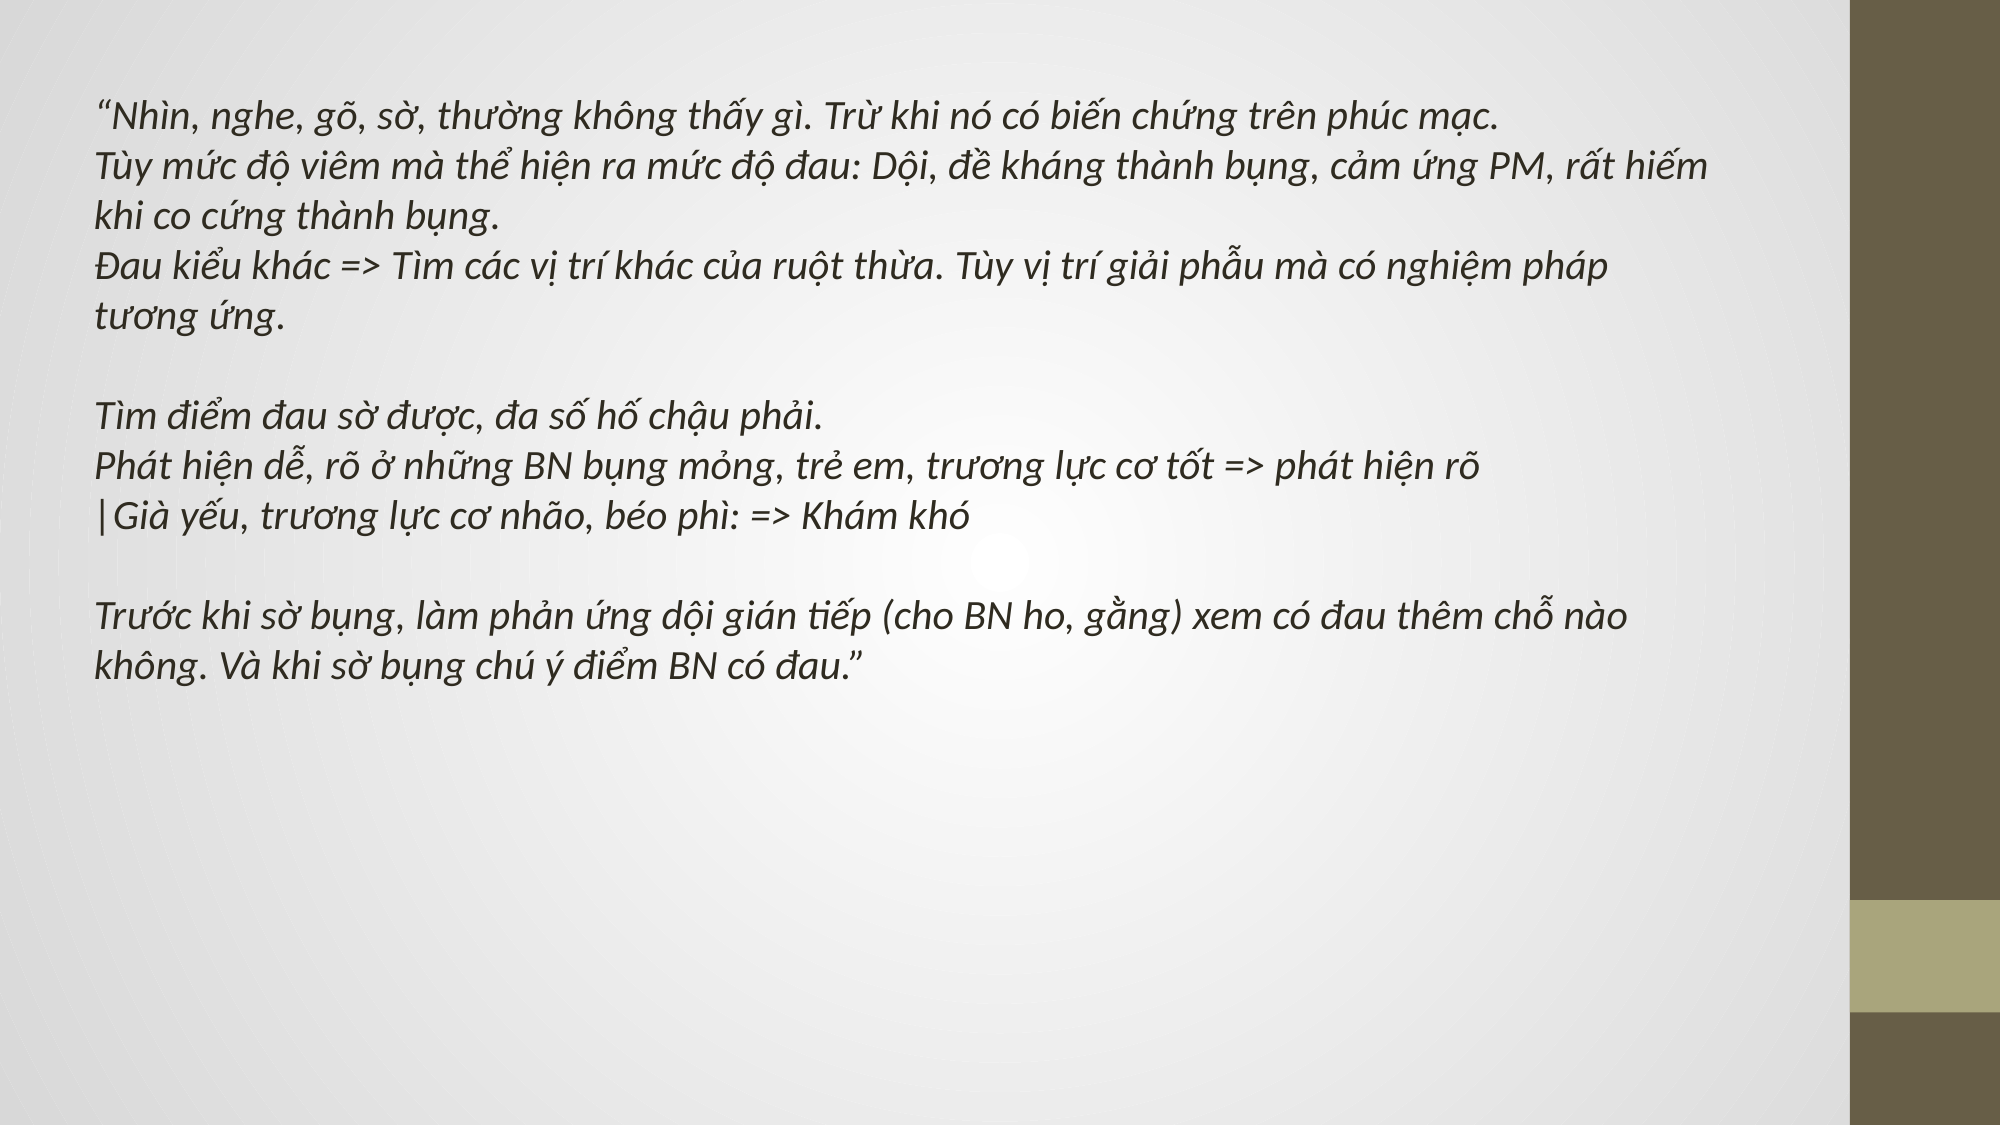

“Nhìn, nghe, gõ, sờ, thường không thấy gì. Trừ khi nó có biến chứng trên phúc mạc.
Tùy mức độ viêm mà thể hiện ra mức độ đau: Dội, đề kháng thành bụng, cảm ứng PM, rất hiếm khi co cứng thành bụng.
Đau kiểu khác => Tìm các vị trí khác của ruột thừa. Tùy vị trí giải phẫu mà có nghiệm pháp tương ứng.

Tìm điểm đau sờ được, đa số hố chậu phải.
Phát hiện dễ, rõ ở những BN bụng mỏng, trẻ em, trương lực cơ tốt => phát hiện rõ
|Già yếu, trương lực cơ nhão, béo phì: => Khám khó

Trước khi sờ bụng, làm phản ứng dội gián tiếp (cho BN ho, gằng) xem có đau thêm chỗ nào không. Và khi sờ bụng chú ý điểm BN có đau.”